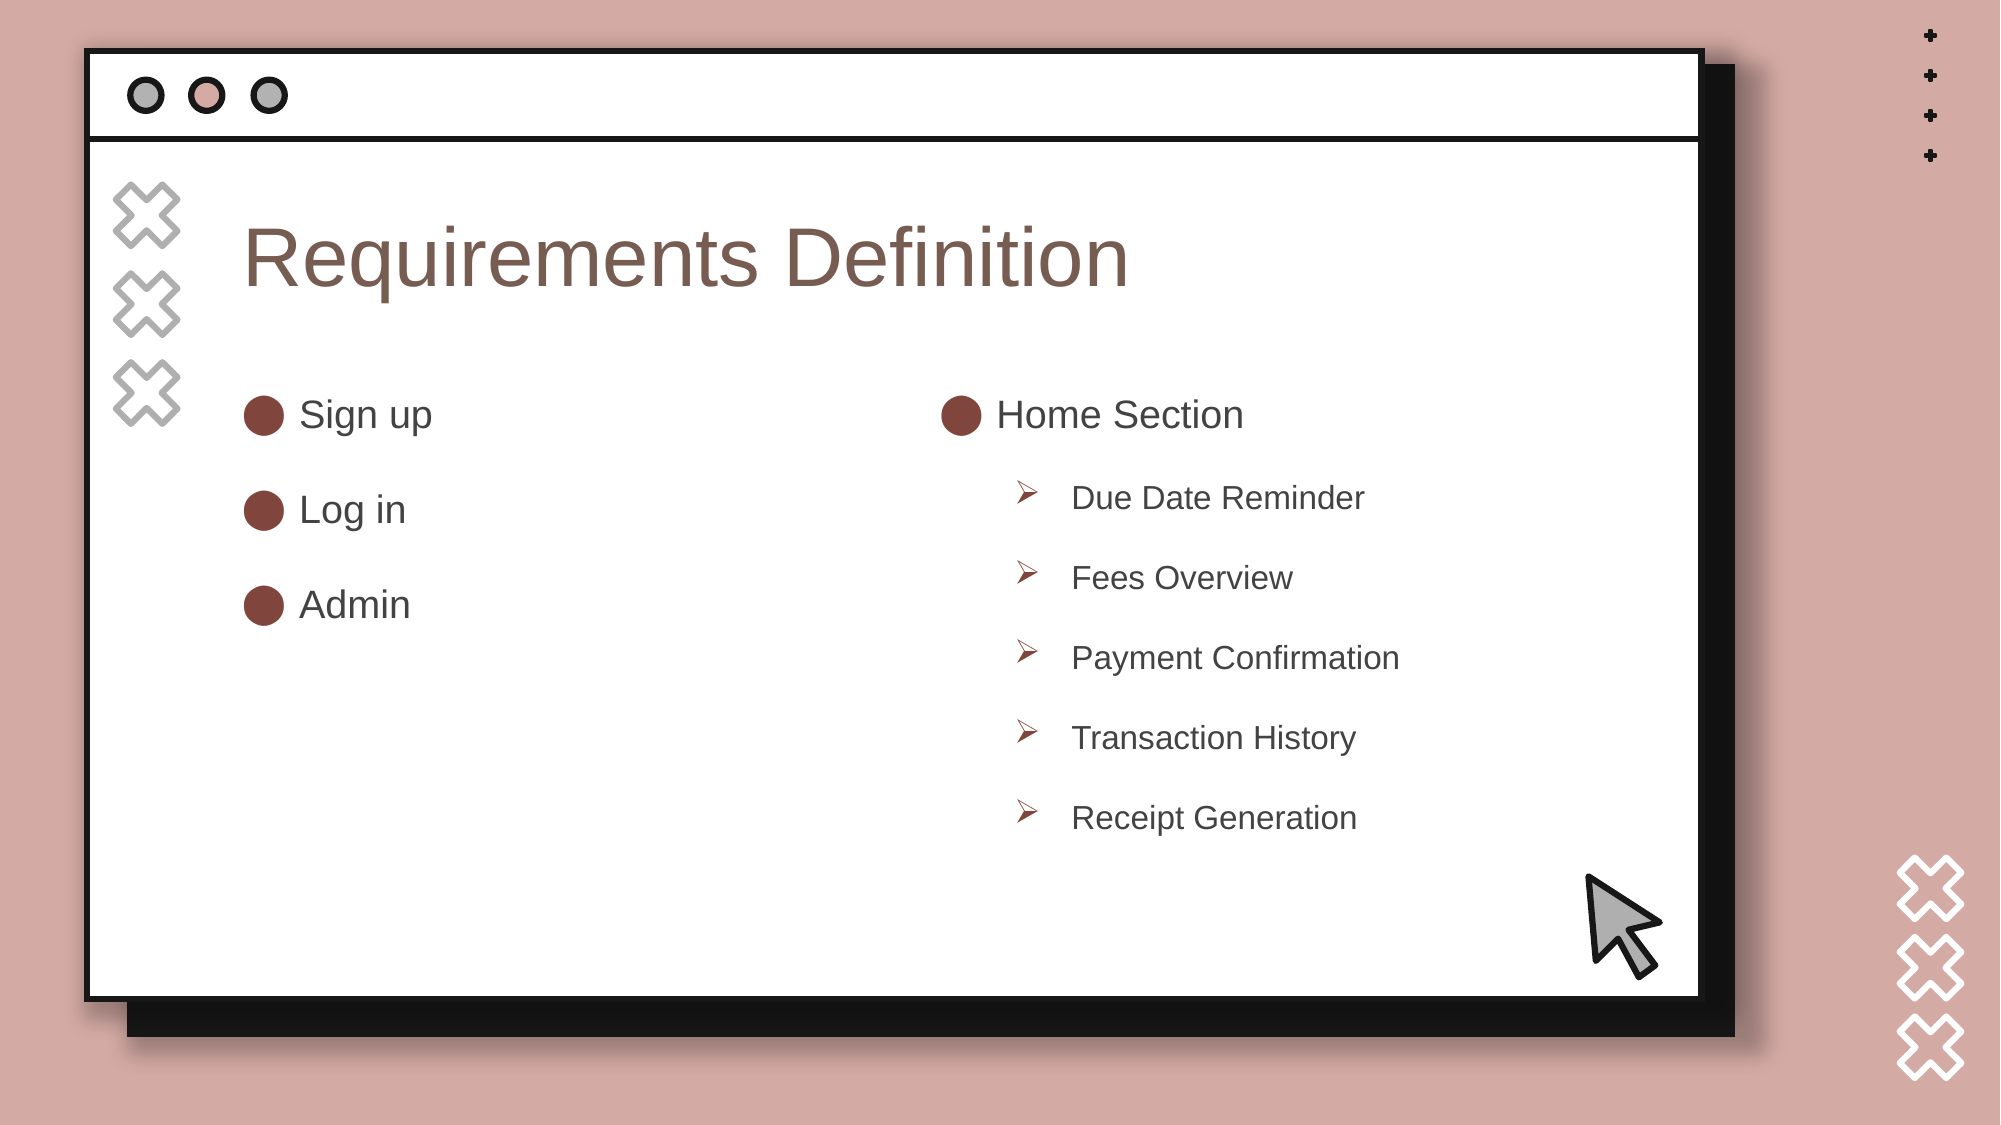

# Requirements Definition
Sign up
Log in
Admin

Home Section
Due Date Reminder
Fees Overview
Payment Confirmation
Transaction History
Receipt Generation